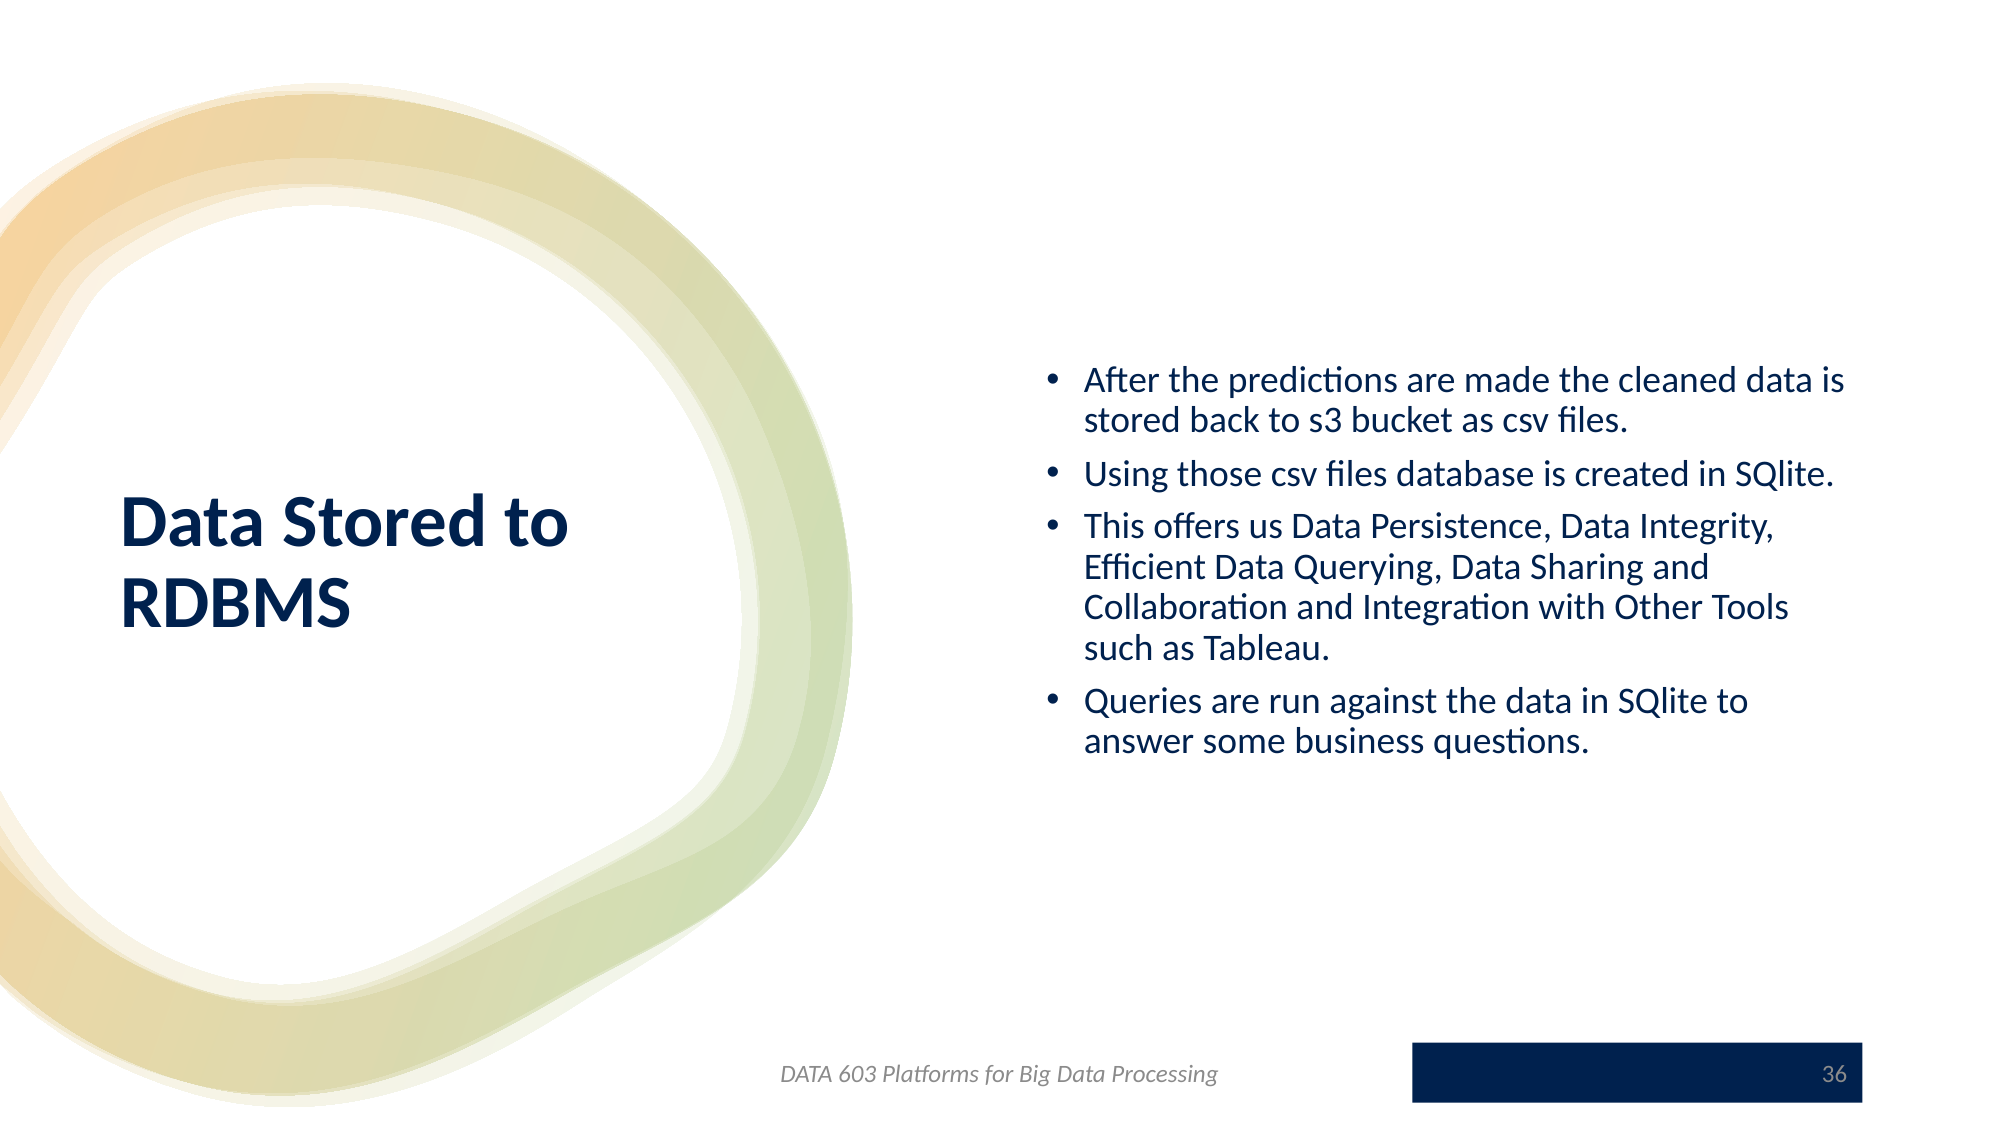

After the predictions are made the cleaned data is stored back to s3 bucket as csv files.
Using those csv files database is created in SQlite.
This offers us Data Persistence, Data Integrity, Efficient Data Querying, Data Sharing and Collaboration and Integration with Other Tools such as Tableau.
Queries are run against the data in SQlite to answer some business questions.
# Data Stored to RDBMS
DATA 603 Platforms for Big Data Processing
36